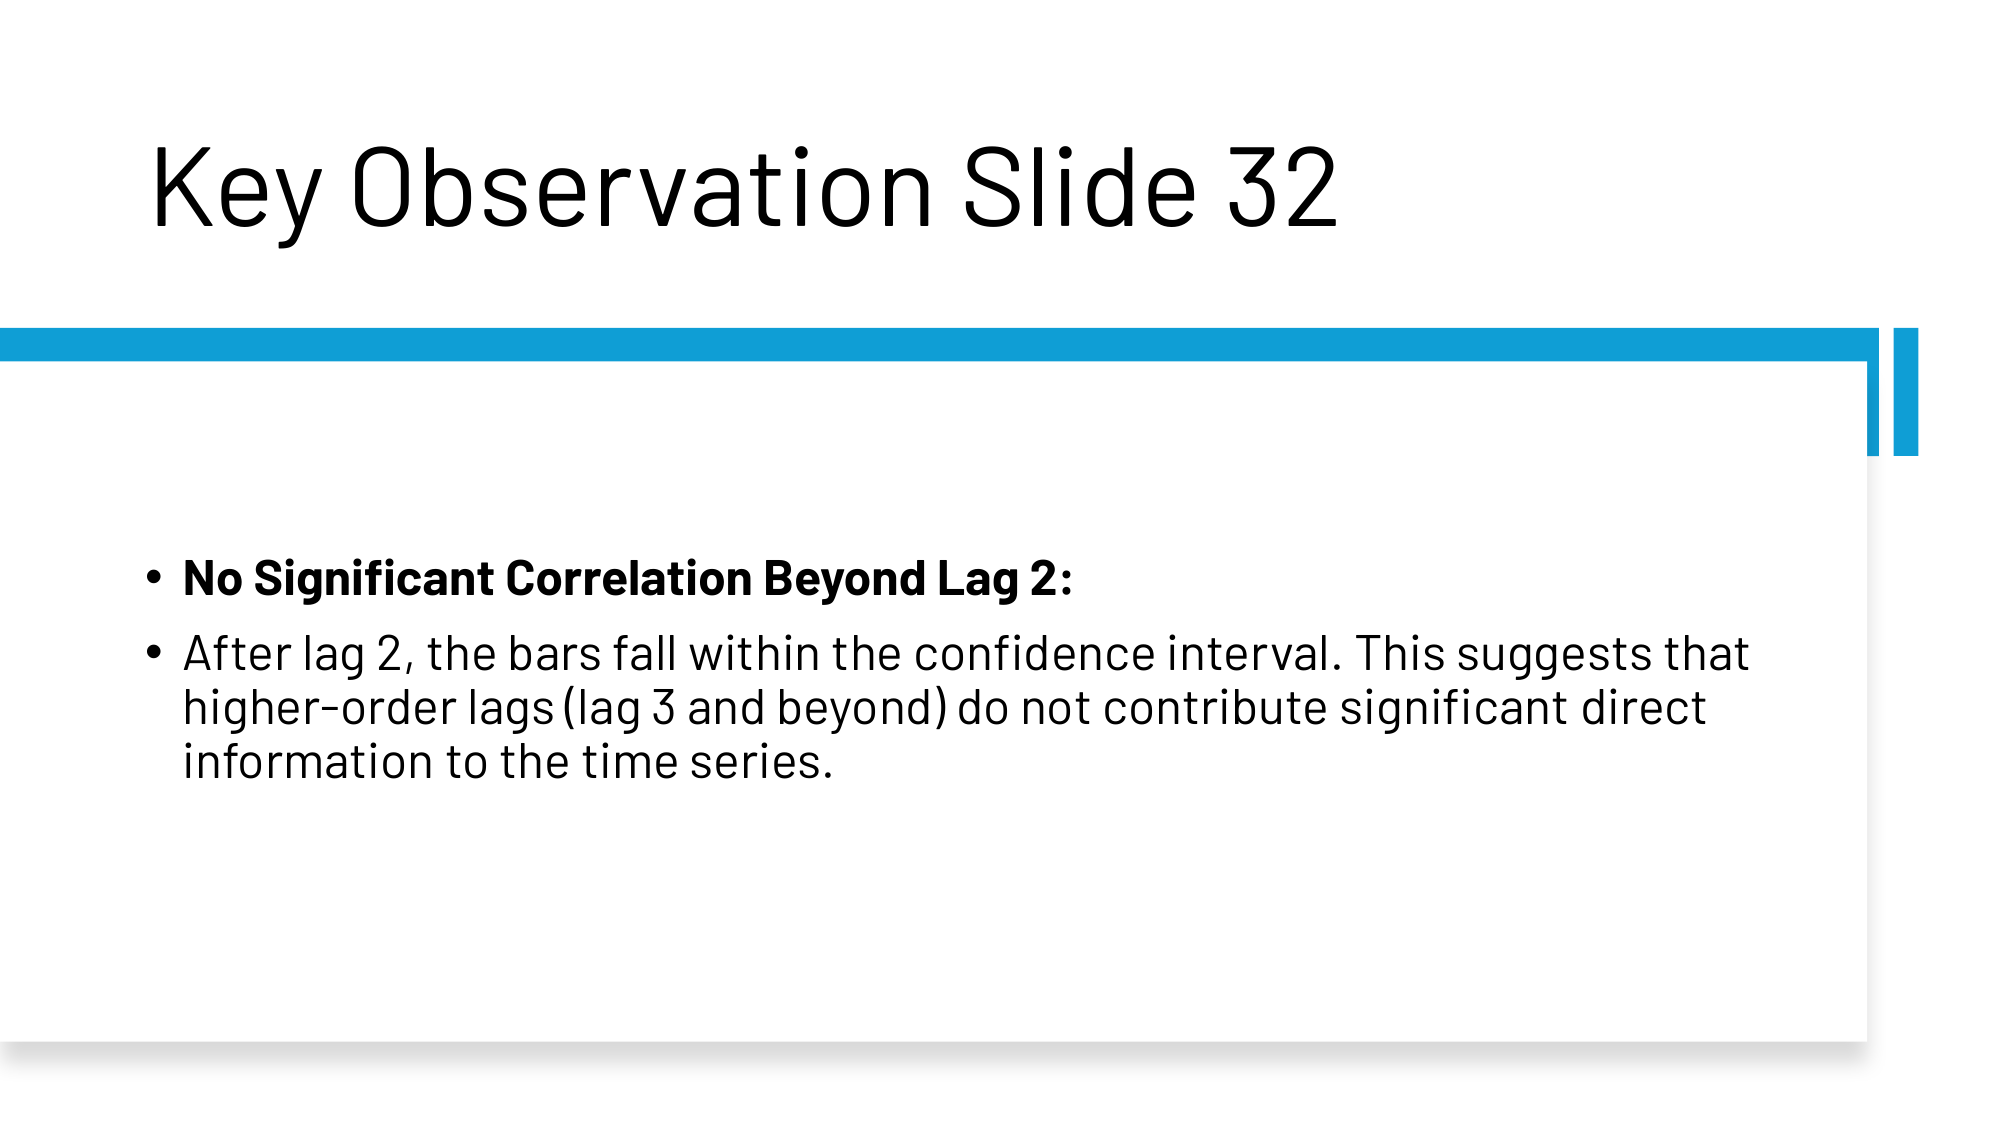

# Key Observation Slide 32

No Significant Correlation Beyond Lag 2:
After lag 2, the bars fall within the confidence interval. This suggests that higher-order lags (lag 3 and beyond) do not contribute significant direct information to the time series.